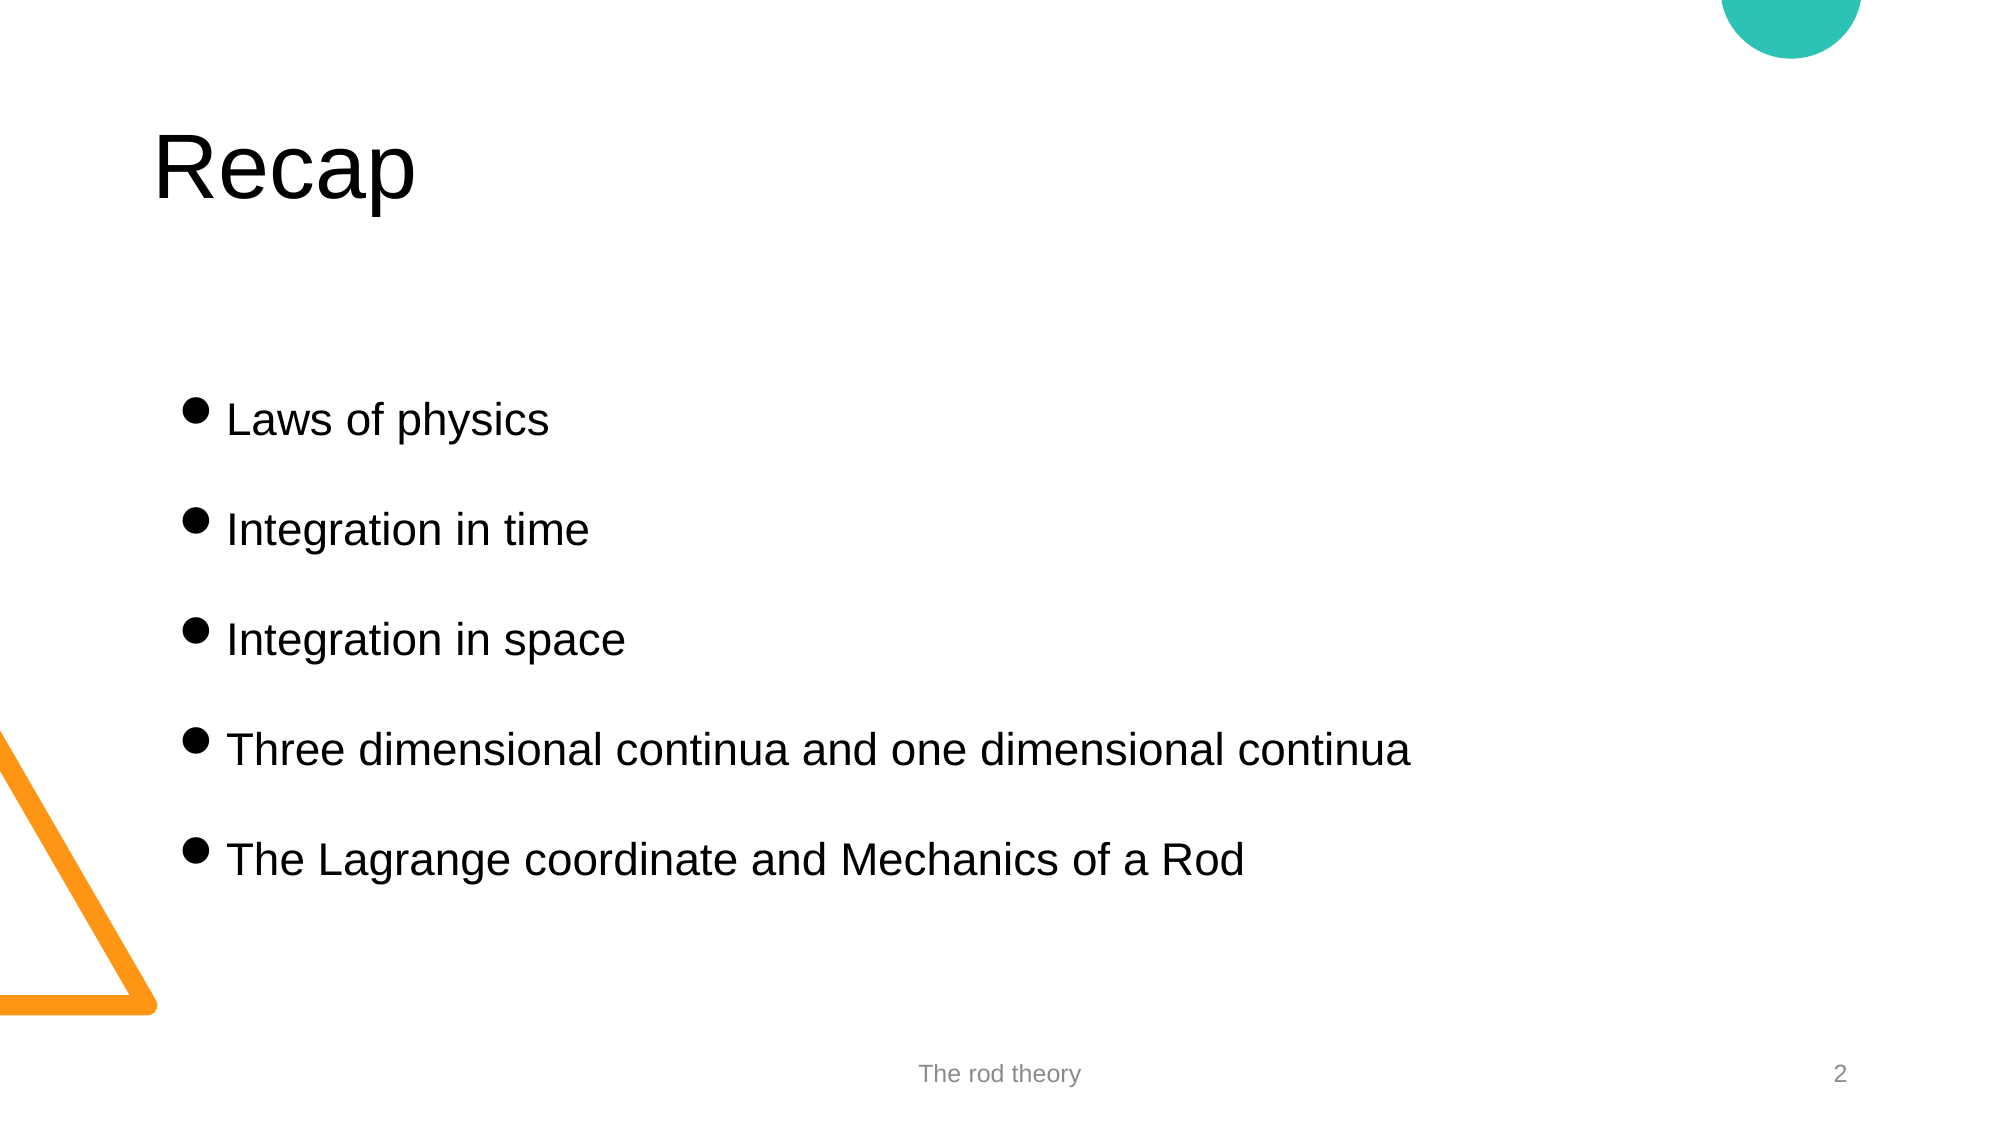

# Recap
Laws of physics
Integration in time
Integration in space
Three dimensional continua and one dimensional continua
The Lagrange coordinate and Mechanics of a Rod

The rod theory
2